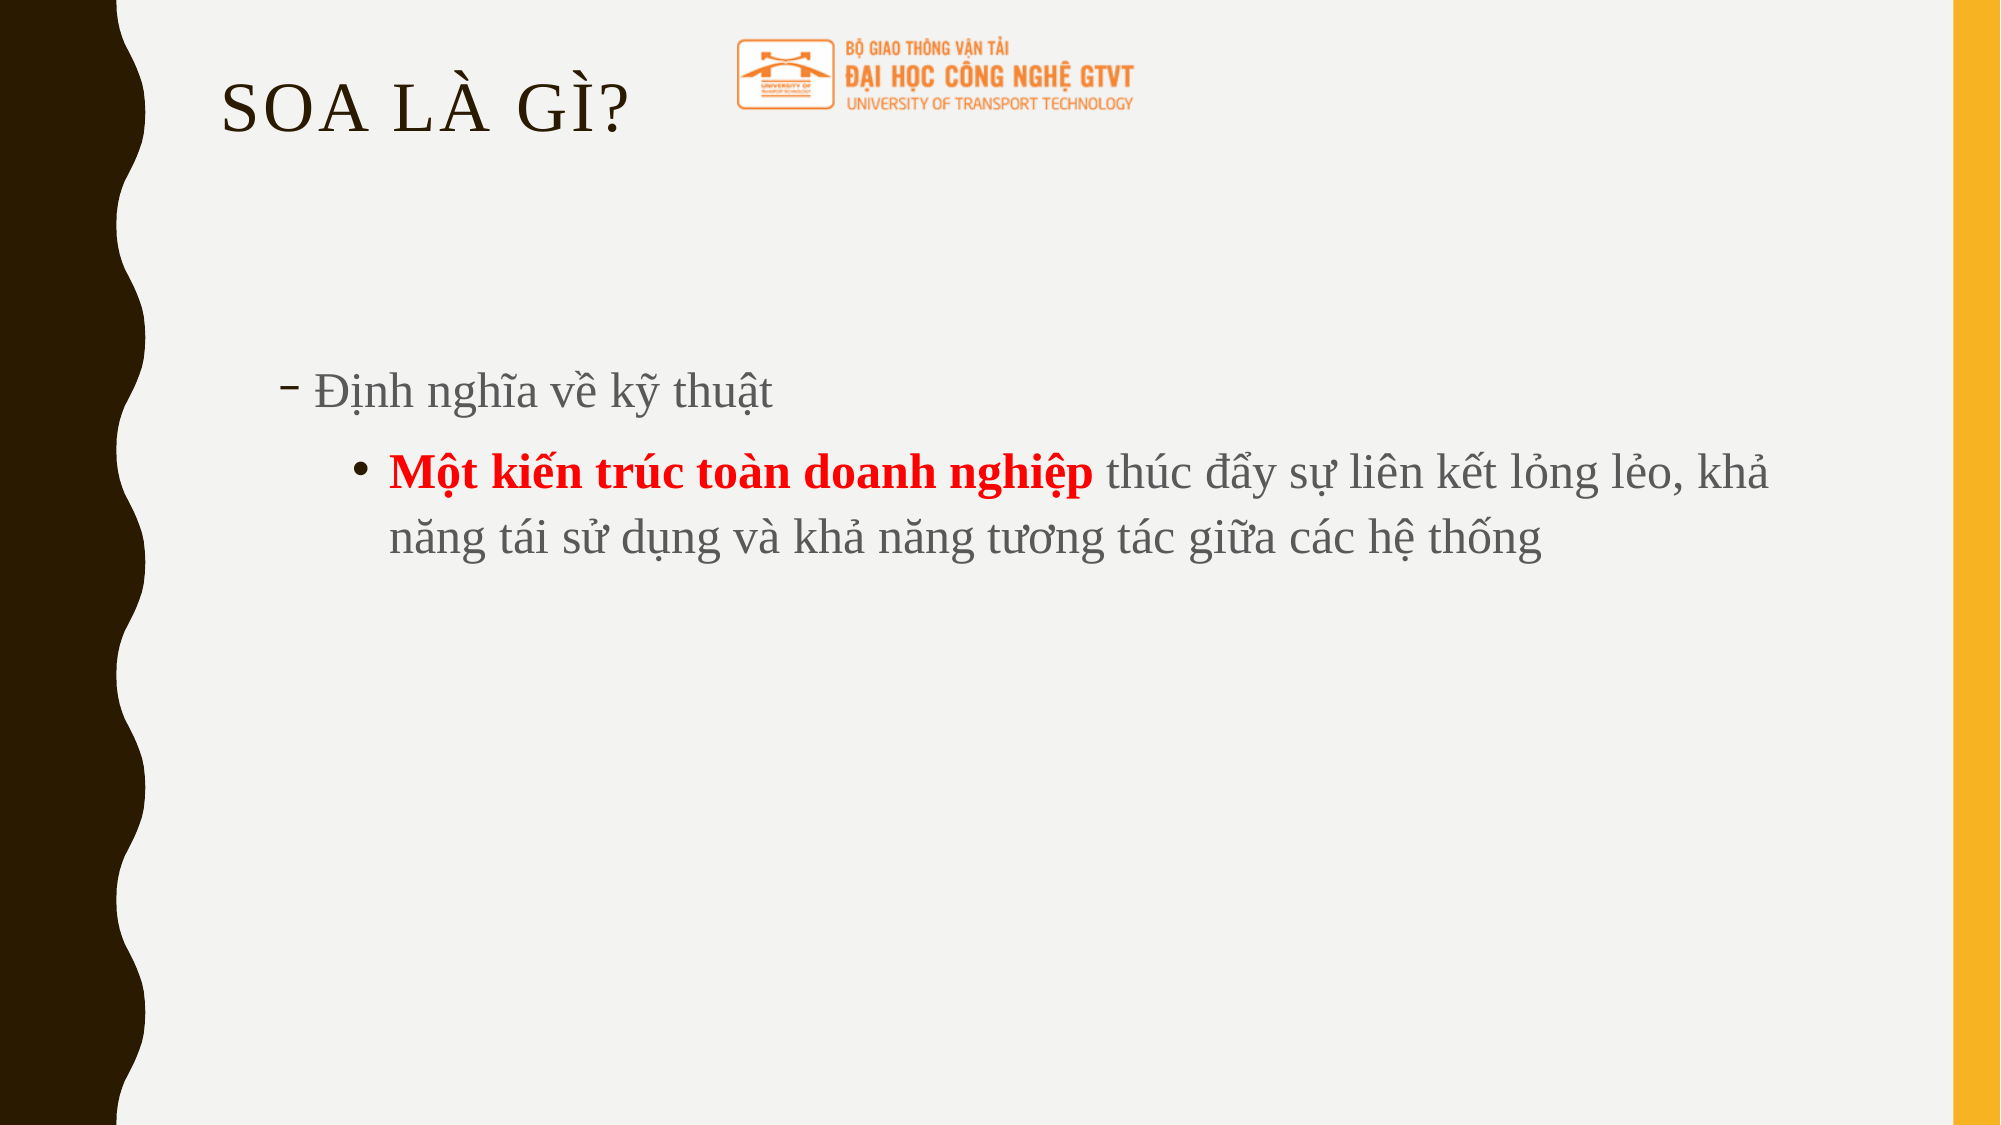

# SOA LÀ GÌ?
Định nghĩa về kỹ thuật
Một kiến trúc toàn doanh nghiệp thúc đẩy sự liên kết lỏng lẻo, khả năng tái sử dụng và khả năng tương tác giữa các hệ thống